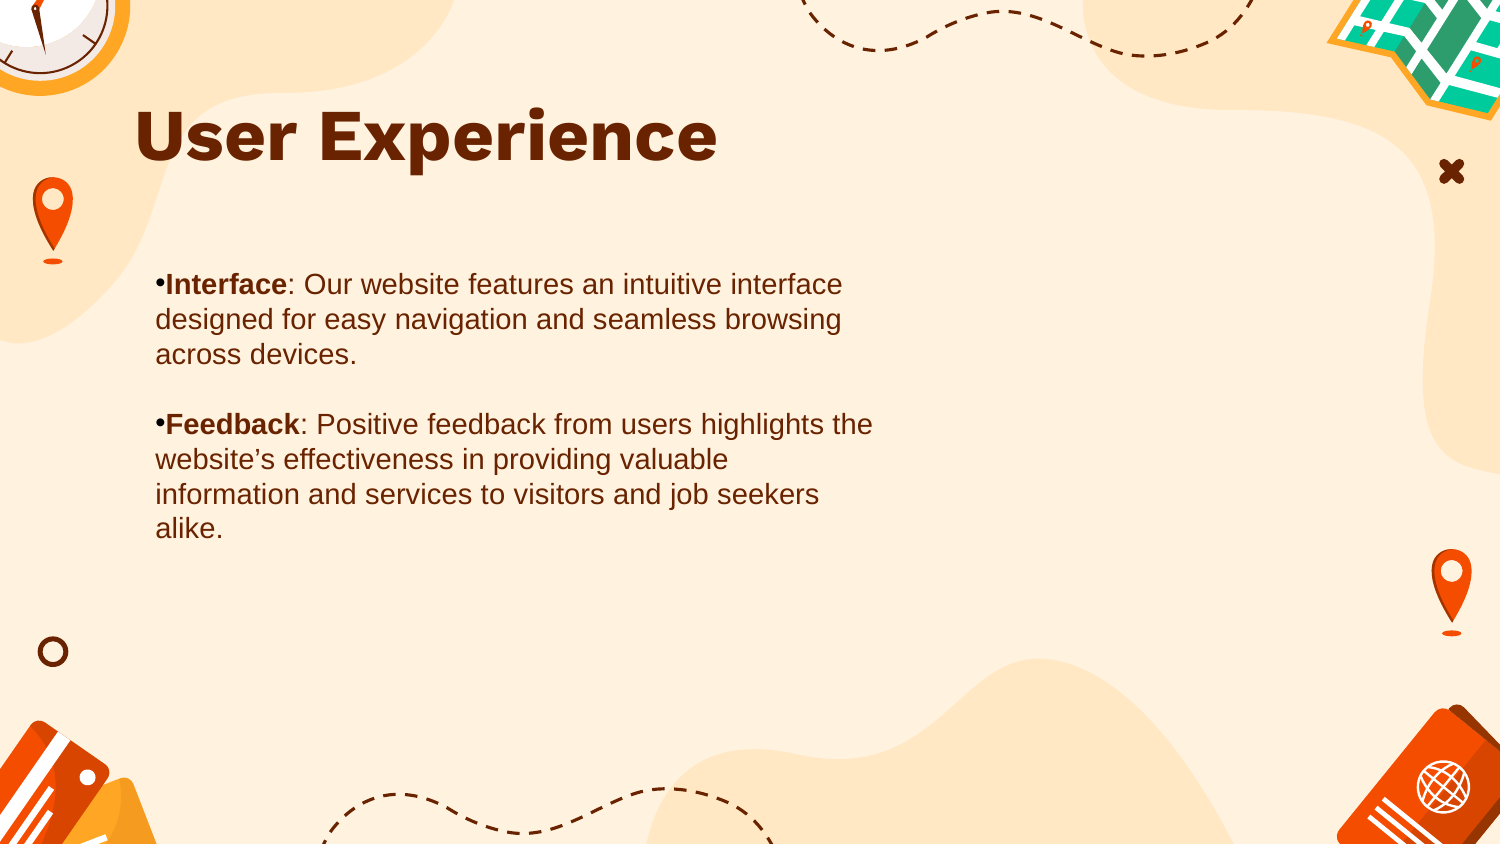

# User Experience
Interface: Our website features an intuitive interface designed for easy navigation and seamless browsing across devices.

Feedback: Positive feedback from users highlights the website’s effectiveness in providing valuable information and services to visitors and job seekers alike.